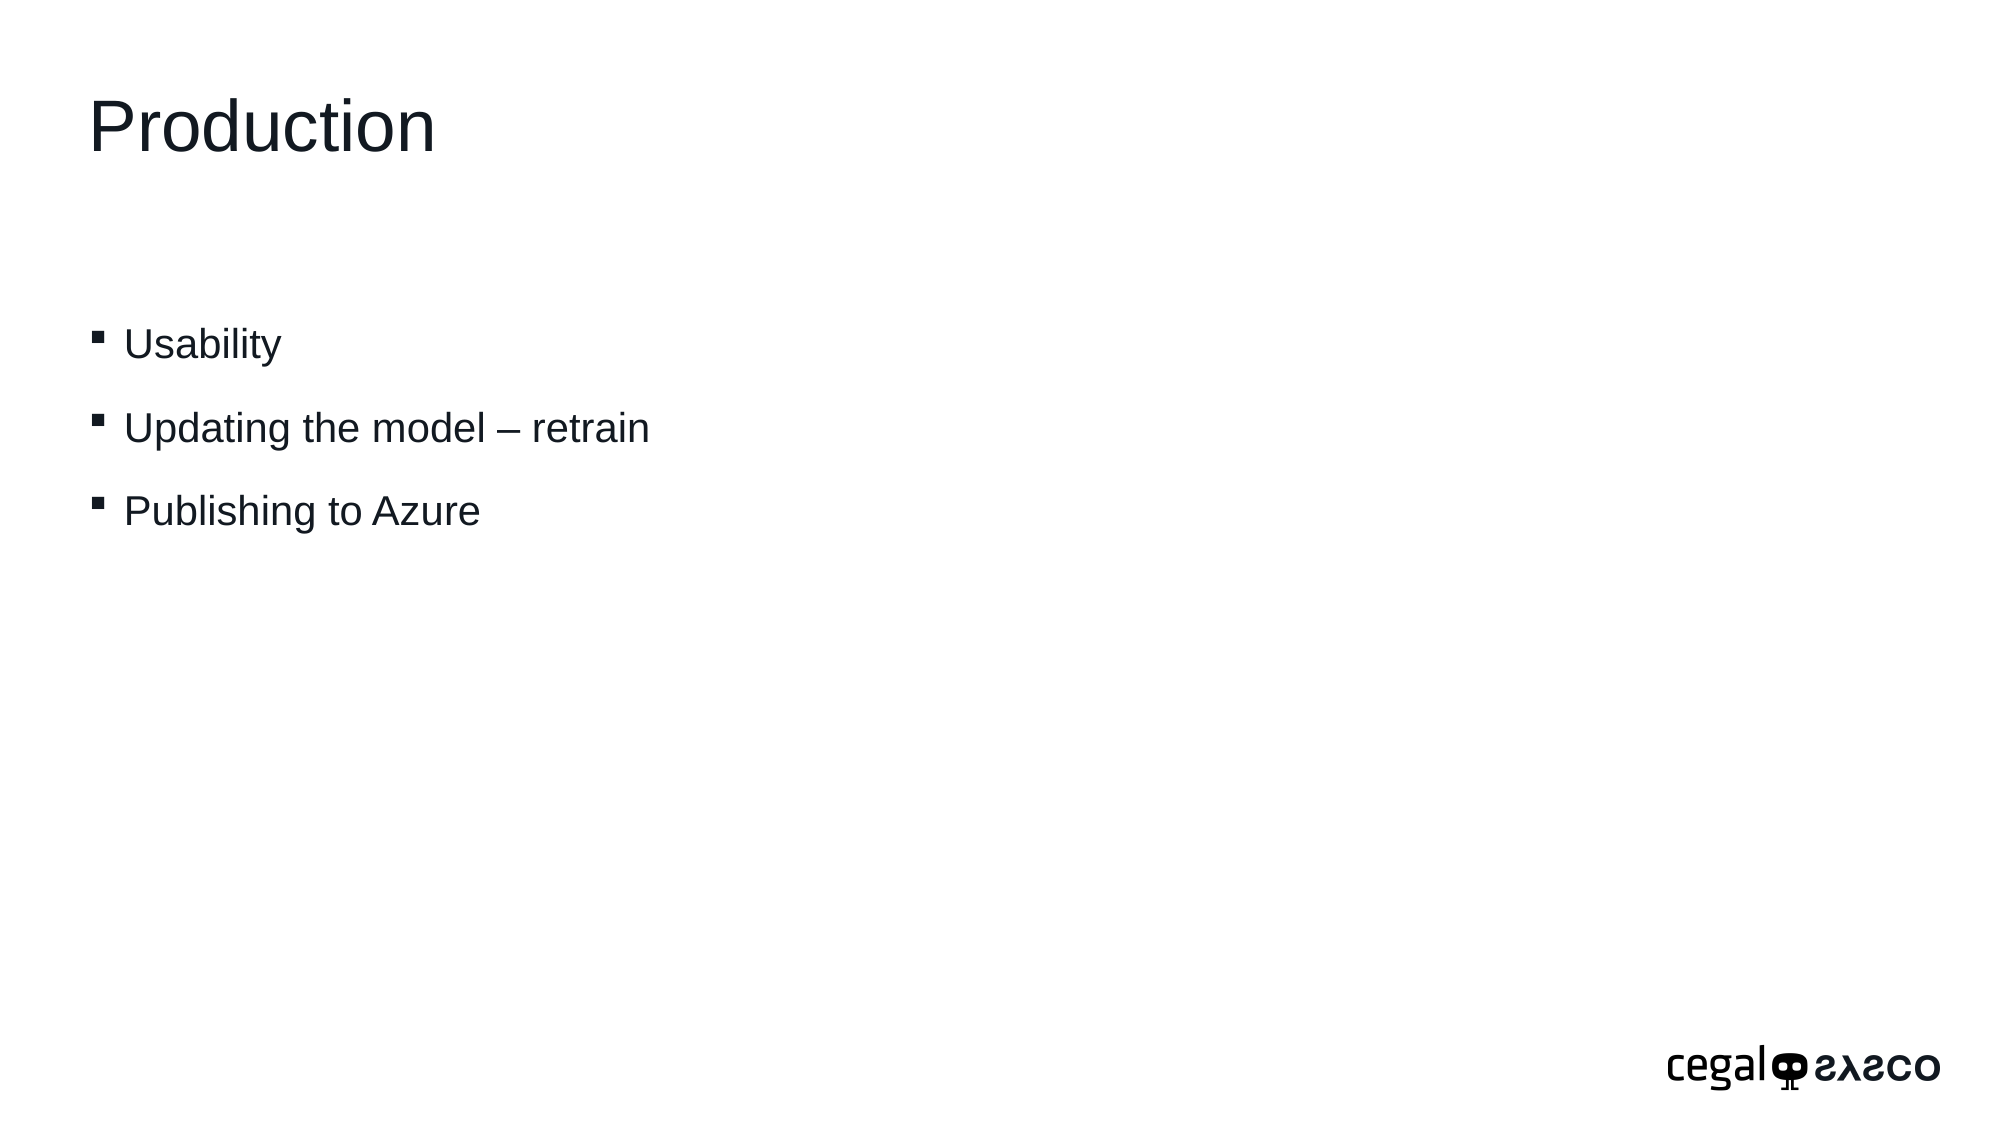

6
# Production
Usability
Updating the model – retrain
Publishing to Azure